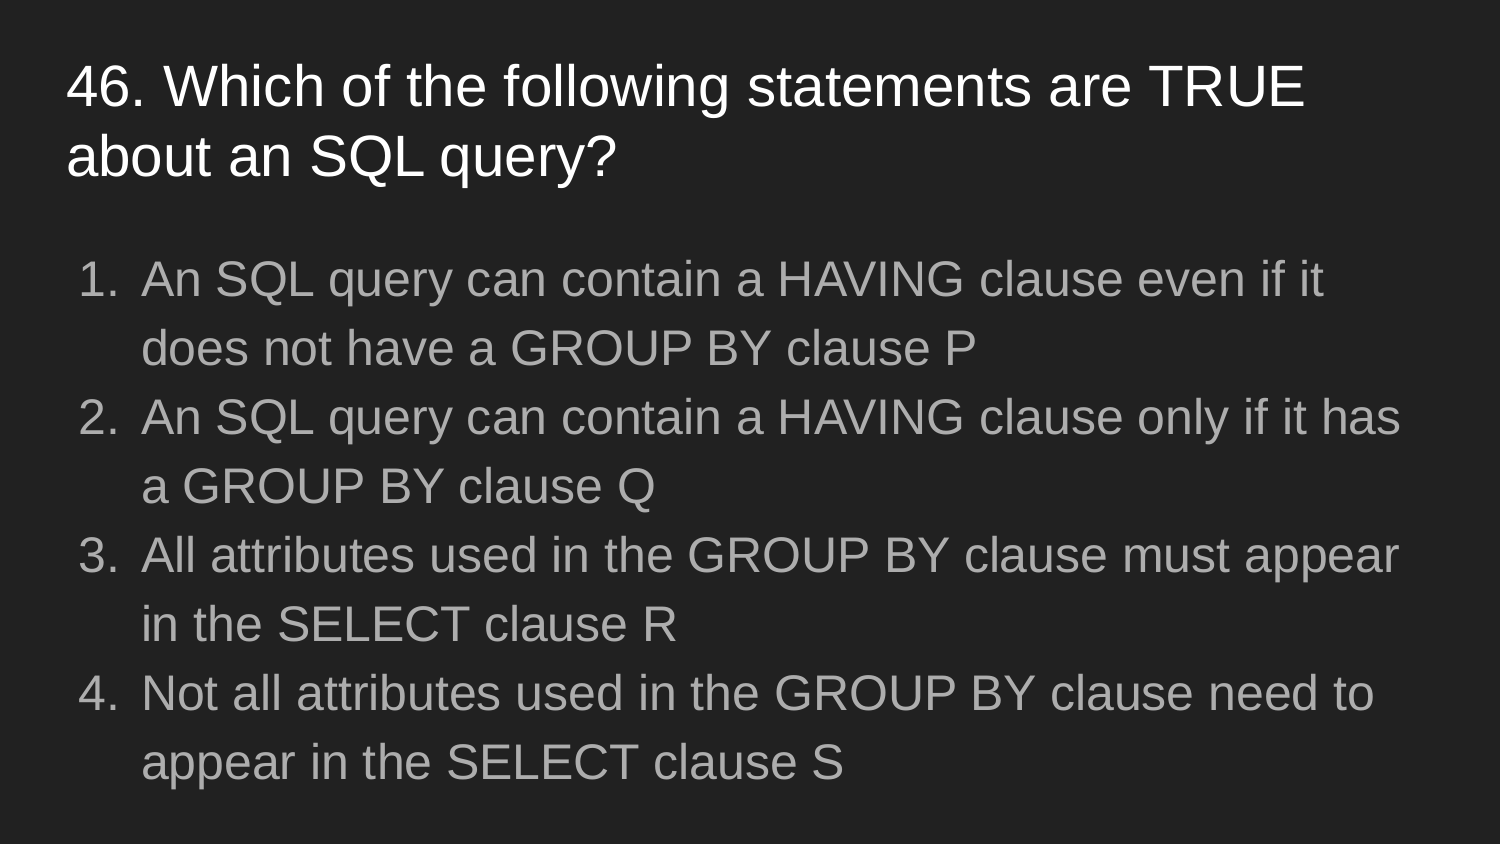

# 46. Which of the following statements are TRUE about an SQL query?

An SQL query can contain a HAVING clause even if it does not have a GROUP BY clause P
An SQL query can contain a HAVING clause only if it has a GROUP BY clause Q
All attributes used in the GROUP BY clause must appear in the SELECT clause R
Not all attributes used in the GROUP BY clause need to appear in the SELECT clause S